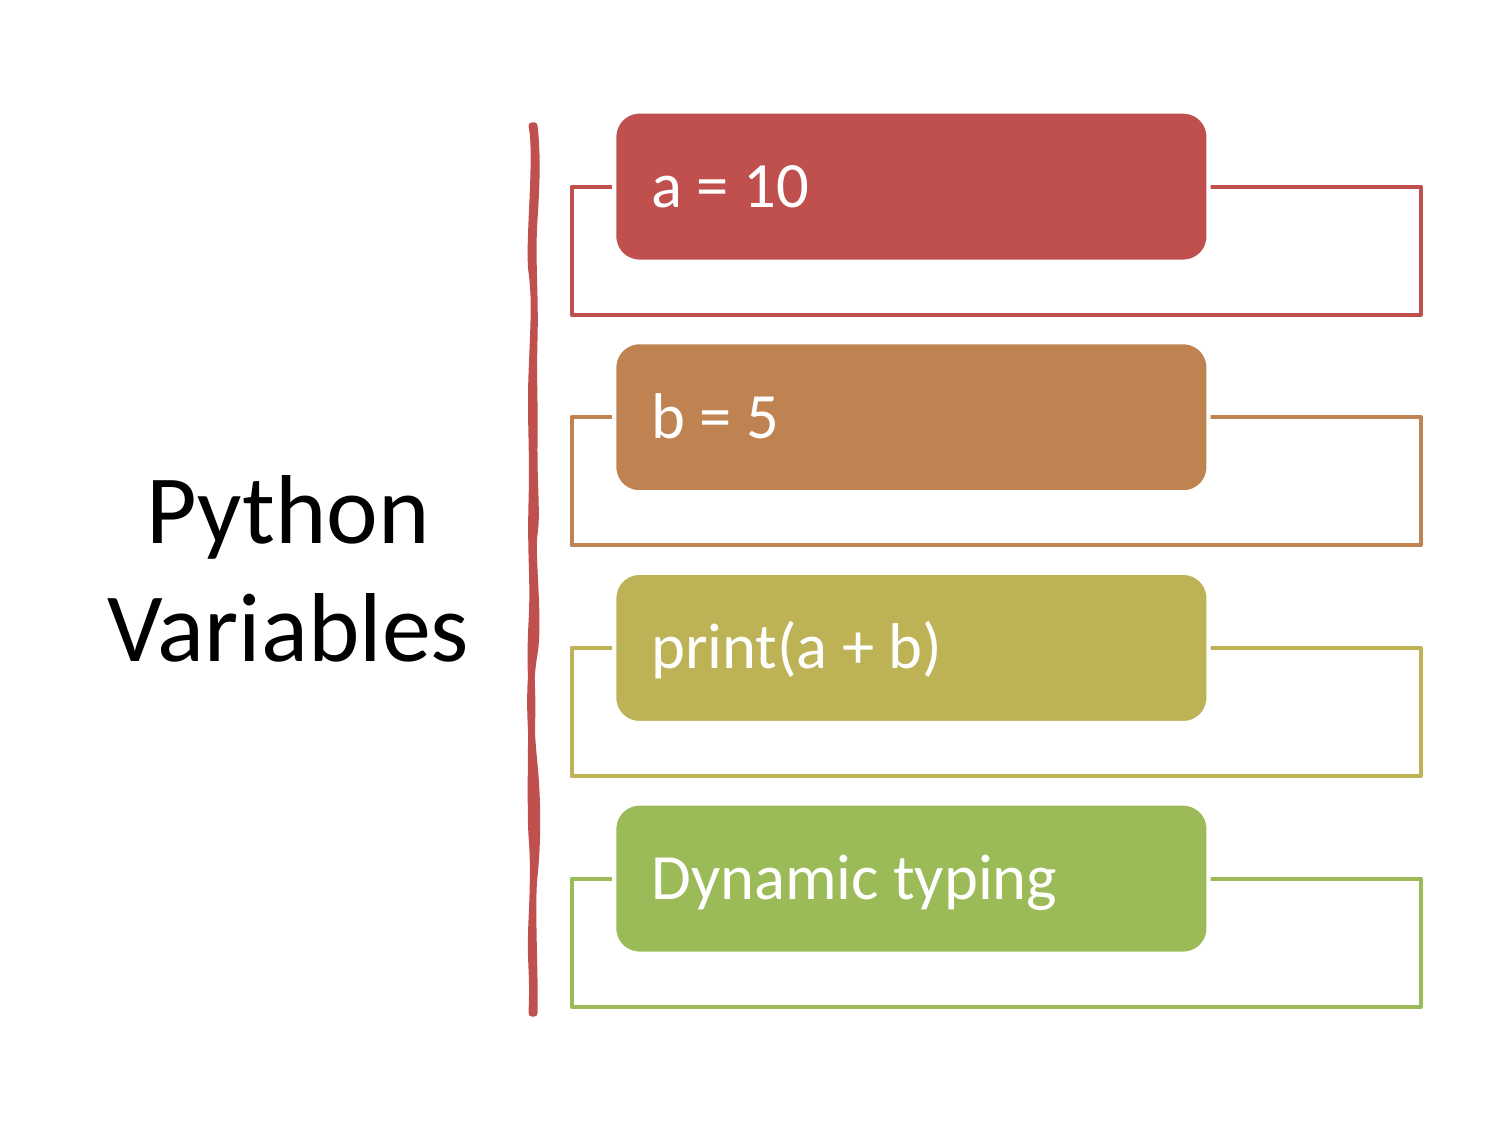

a = 10
b = 5
print(a + b)
Dynamic typing
# Python Variables